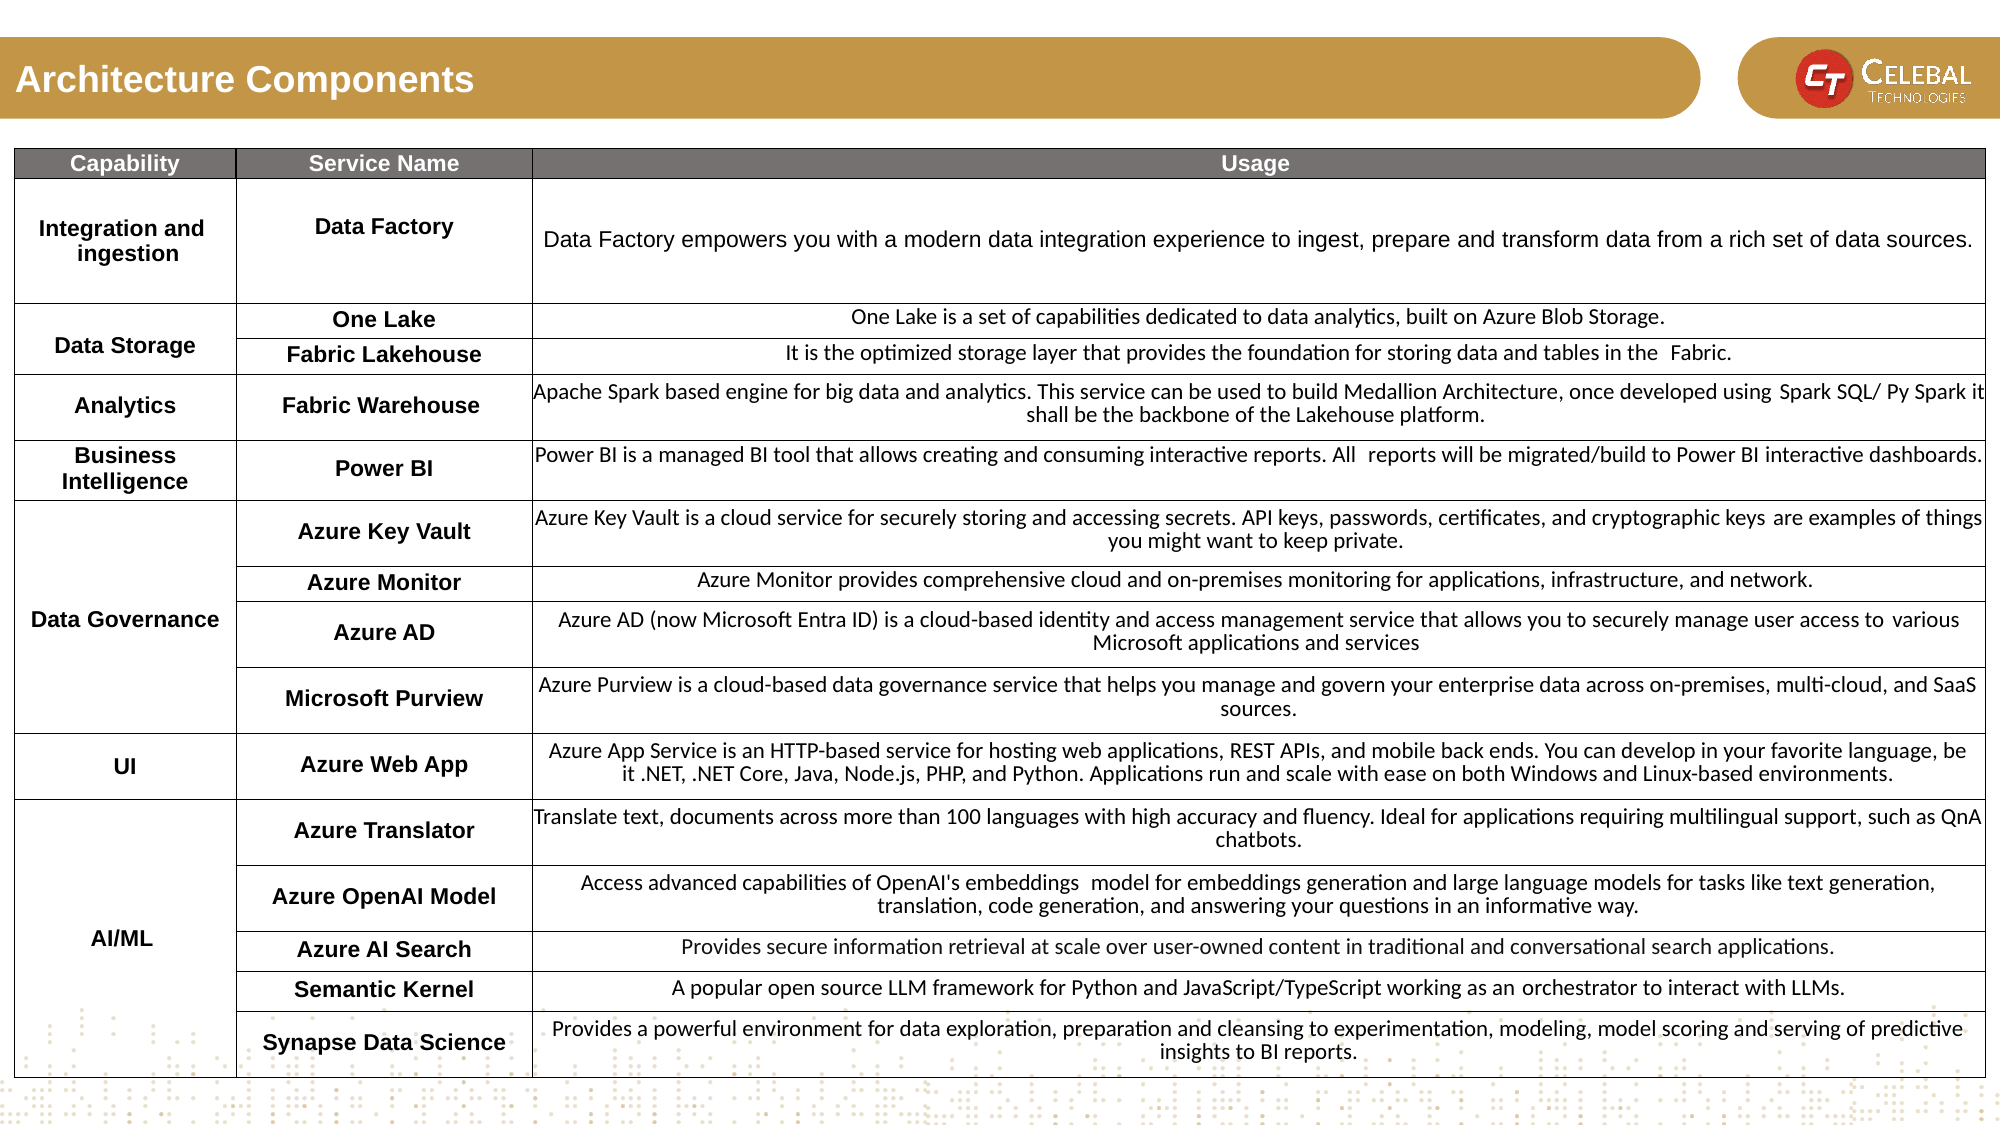

Architecture Components
| Capability​ | Service Name​ | Usage​ |
| --- | --- | --- |
| Integration and   ingestion | Data Factory​ | Data Factory empowers you with a modern data integration experience to ingest, prepare and transform data from a rich set of data sources. |
| Data Storage​ | One Lake​ | One Lake is a set of capabilities dedicated to data analytics, built on Azure Blob Storage.​ |
|  | Fabric Lakehouse​ | It is the optimized storage layer that provides the foundation for storing data and tables in the  Fabric.​ |
| Analytics​ | Fabric Warehouse ​ | Apache Spark based engine for big data and analytics. This service can be used to build Medallion Architecture, once developed using Spark SQL/ Py Spark it shall be the backbone of the Lakehouse platform.​ |
| Business Intelligence​ | Power BI​ | Power BI is a managed BI tool that allows creating and consuming interactive reports. All  reports will be migrated/build to Power BI interactive dashboards.​ |
| Data Governance​ | Azure Key Vault​ | Azure Key Vault is a cloud service for securely storing and accessing secrets. API keys, passwords, certificates, and cryptographic keys are examples of things you might want to keep private.​ |
|  | Azure Monitor​ | Azure Monitor provides comprehensive cloud and on-premises monitoring for applications, infrastructure, and network.​ |
|  | Azure AD​ | Azure AD (now Microsoft Entra ID) is a cloud-based identity and access management service that allows you to securely manage user access to various Microsoft applications and services​ |
|  | Microsoft Purview | Azure Purview is a cloud-based data governance service that helps you manage and govern your enterprise data across on-premises, multi-cloud, and SaaS sources. |
| UI | Azure Web App | Azure App Service is an HTTP-based service for hosting web applications, REST APIs, and mobile back ends. You can develop in your favorite language, be it .NET, .NET Core, Java, Node.js, PHP, and Python. Applications run and scale with ease on both Windows and Linux-based environments. |
| AI/ML | Azure Translator | Translate text, documents across more than 100 languages with high accuracy and fluency. Ideal for applications requiring multilingual support, such as QnA chatbots. |
|  | Azure OpenAI Model | Access advanced capabilities of OpenAI's embeddings  model for embeddings generation and large language models for tasks like text generation, translation, code generation, and answering your questions in an informative way. |
|  | Azure AI Search | Provides secure information retrieval at scale over user-owned content in traditional and conversational search applications. |
|  | Semantic Kernel | A popular open source LLM framework for Python and JavaScript/TypeScript working as an orchestrator to interact with LLMs. |
|  | Synapse Data Science | Provides a powerful environment for data exploration, preparation and cleansing to experimentation, modeling, model scoring and serving of predictive insights to BI reports. |